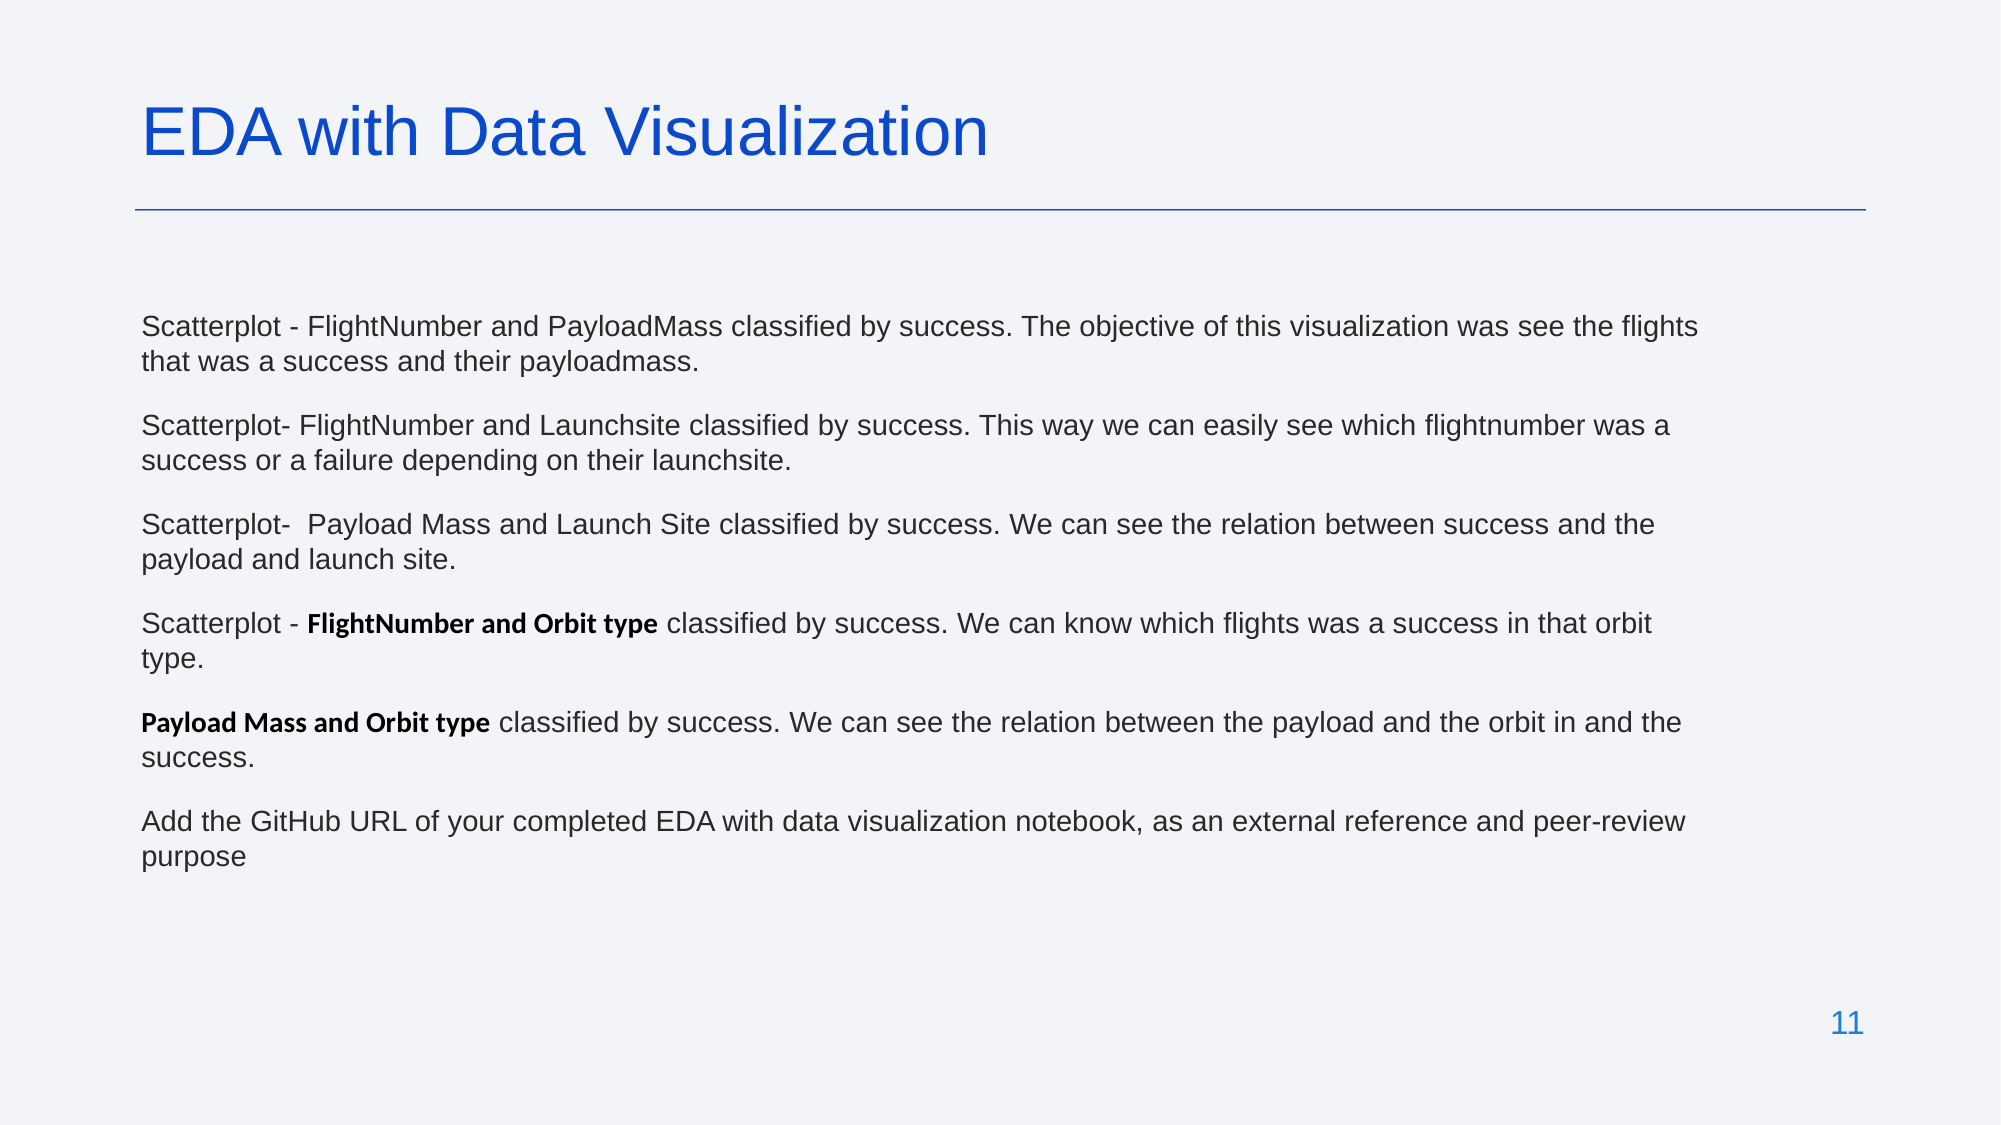

EDA with Data Visualization
Scatterplot - FlightNumber and PayloadMass classified by success. The objective of this visualization was see the flights that was a success and their payloadmass.
Scatterplot- FlightNumber and Launchsite classified by success. This way we can easily see which flightnumber was a success or a failure depending on their launchsite.
Scatterplot-  Payload Mass and Launch Site classified by success. We can see the relation between success and the payload and launch site.
Scatterplot - FlightNumber and Orbit type classified by success. We can know which flights was a success in that orbit type.
Payload Mass and Orbit type classified by success. We can see the relation between the payload and the orbit in and the success.
Add the GitHub URL of your completed EDA with data visualization notebook, as an external reference and peer-review purpose

11